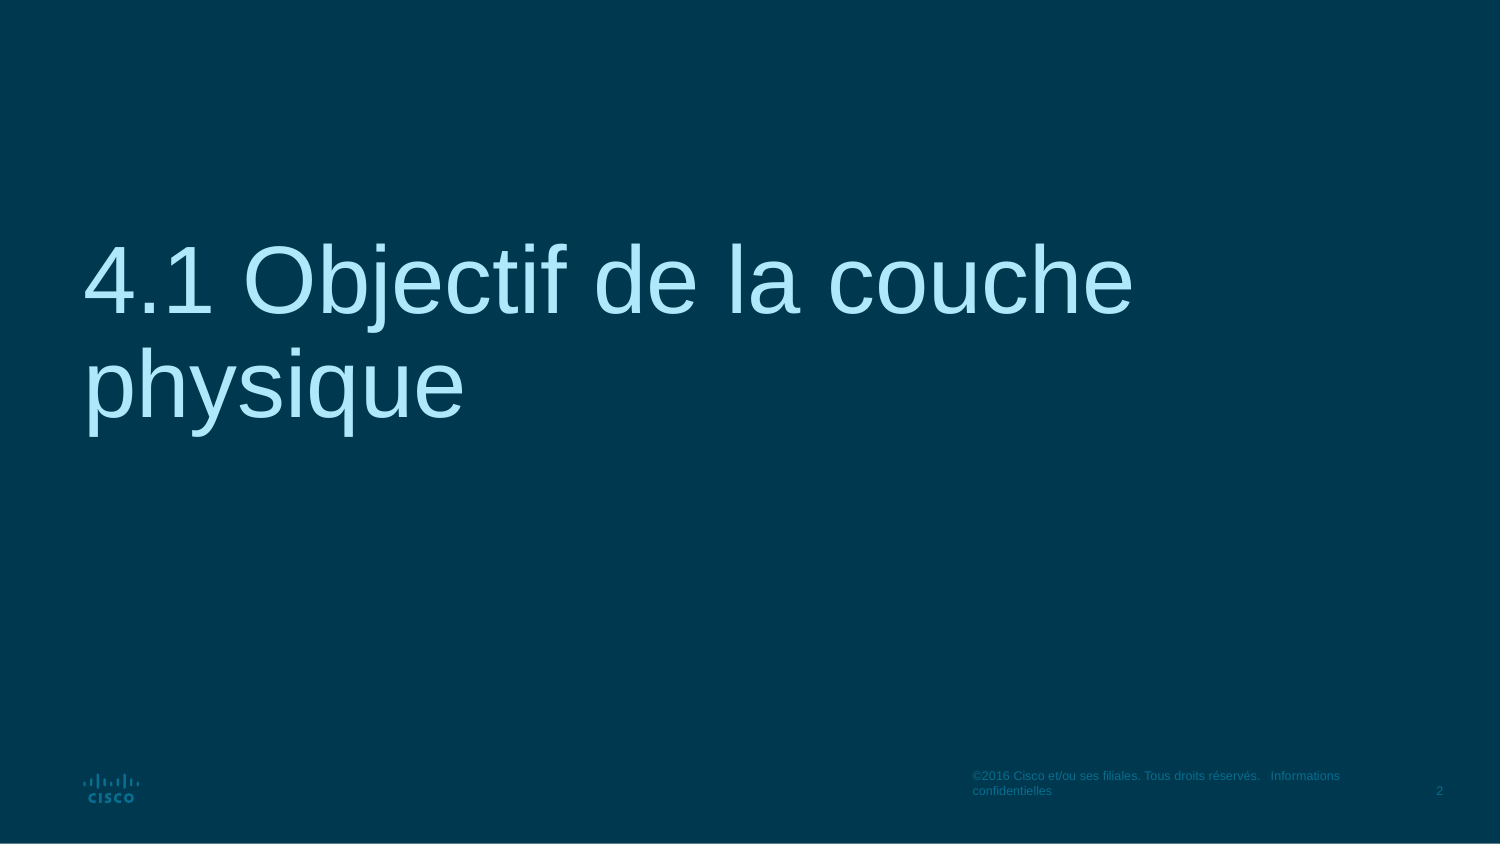

# 4.1 Objectif de la couche physique